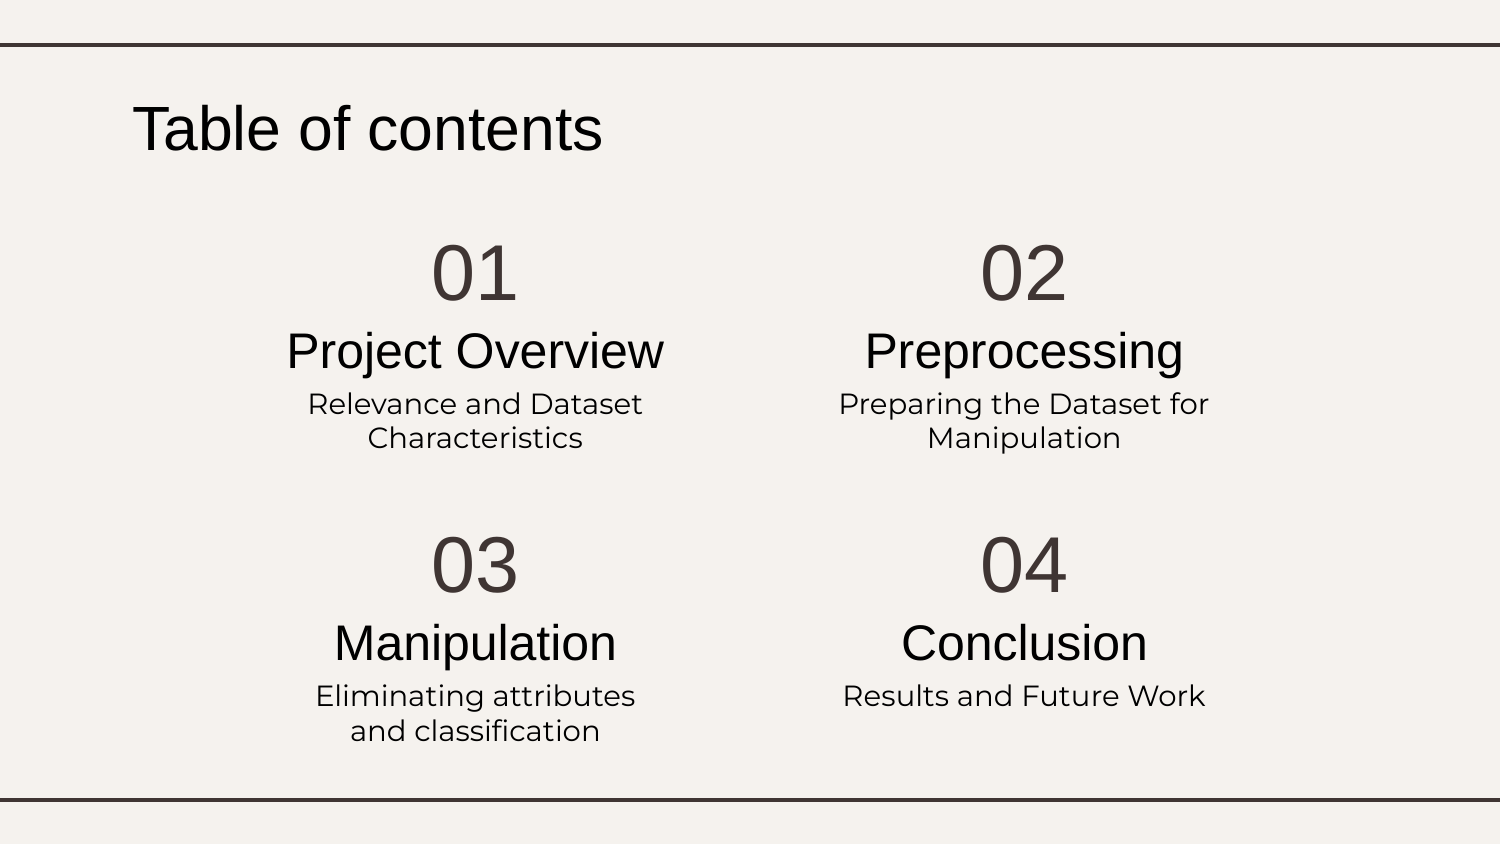

# Table of contents
01
02
Project Overview
Preprocessing
Relevance and Dataset Characteristics
Preparing the Dataset for Manipulation
03
04
Manipulation
Conclusion
Eliminating attributes and classification
Results and Future Work